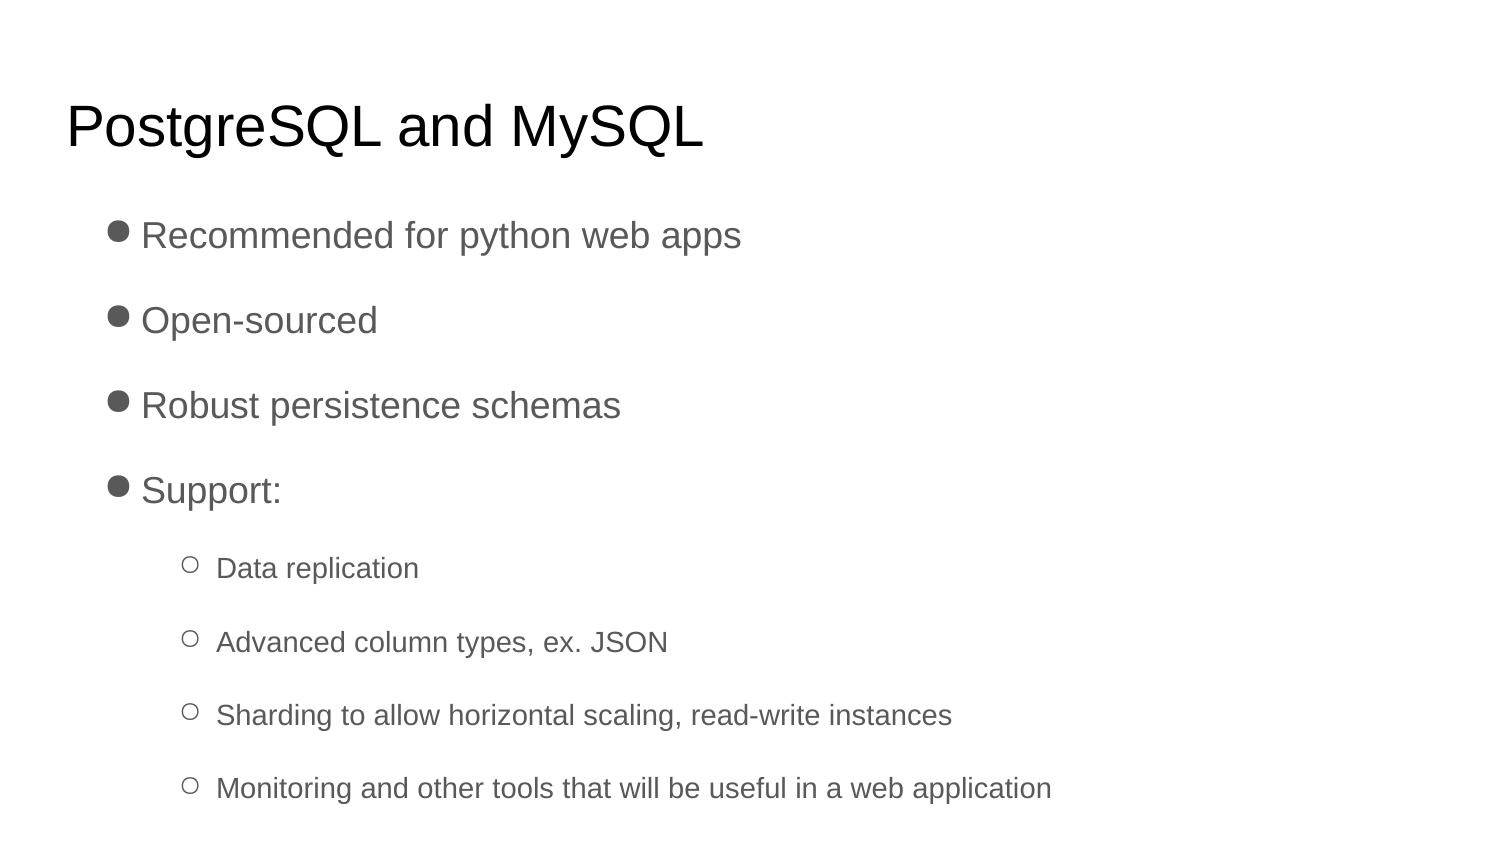

# PostgreSQL and MySQL
Recommended for python web apps
Open-sourced
Robust persistence schemas
Support:
Data replication
Advanced column types, ex. JSON
Sharding to allow horizontal scaling, read-write instances
Monitoring and other tools that will be useful in a web application
Not native to python = require third party packages to serve as a DB API so that the app’s python can interact with the database
PostgreSQL = psycopg
MySQL = mysql client